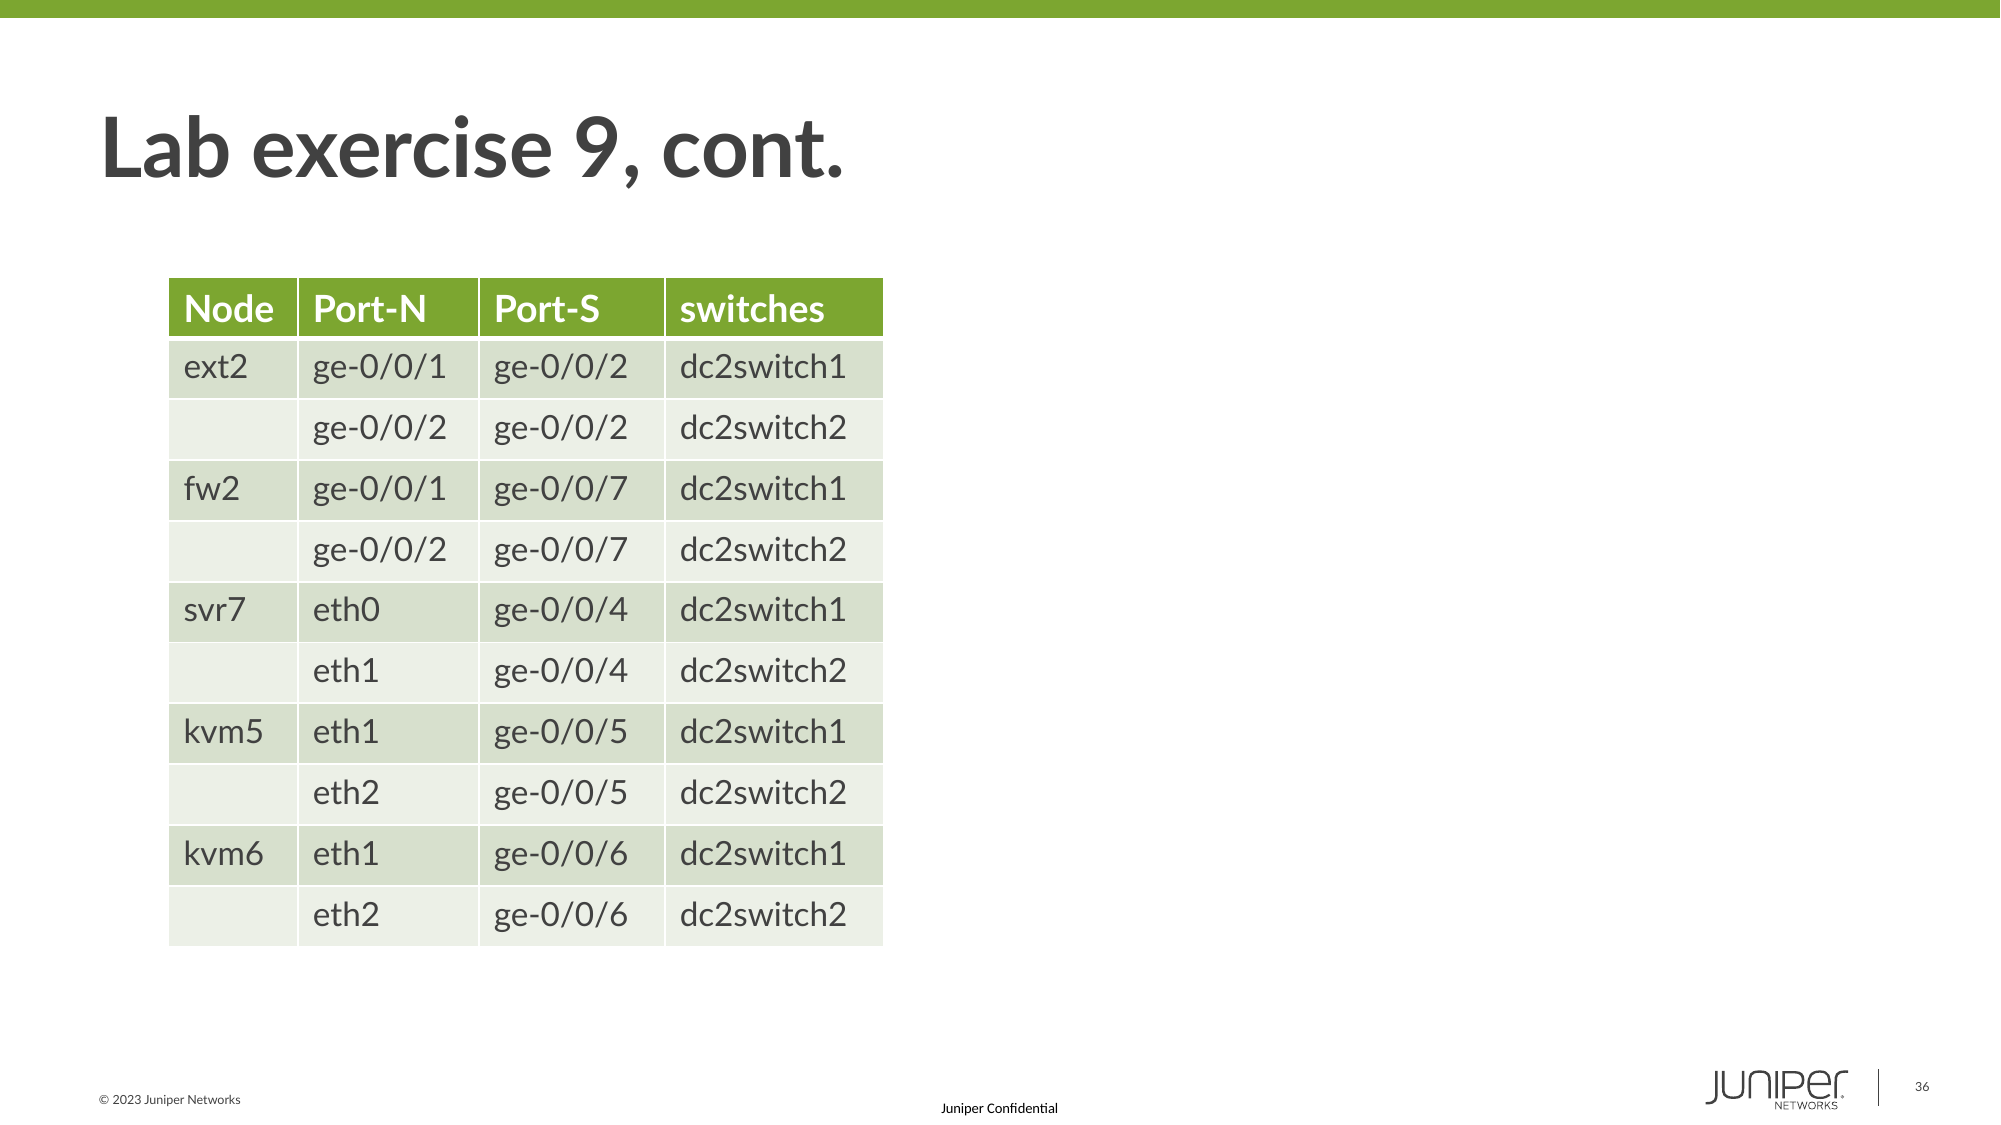

# Lab exercise 9, cont.
| Node | Port-N | Port-S | switches |
| --- | --- | --- | --- |
| ext2 | ge-0/0/1 | ge-0/0/2 | dc2switch1 |
|  | ge-0/0/2 | ge-0/0/2 | dc2switch2 |
| fw2 | ge-0/0/1 | ge-0/0/7 | dc2switch1 |
|  | ge-0/0/2 | ge-0/0/7 | dc2switch2 |
| svr7 | eth0 | ge-0/0/4 | dc2switch1 |
|  | eth1 | ge-0/0/4 | dc2switch2 |
| kvm5 | eth1 | ge-0/0/5 | dc2switch1 |
|  | eth2 | ge-0/0/5 | dc2switch2 |
| kvm6 | eth1 | ge-0/0/6 | dc2switch1 |
|  | eth2 | ge-0/0/6 | dc2switch2 |